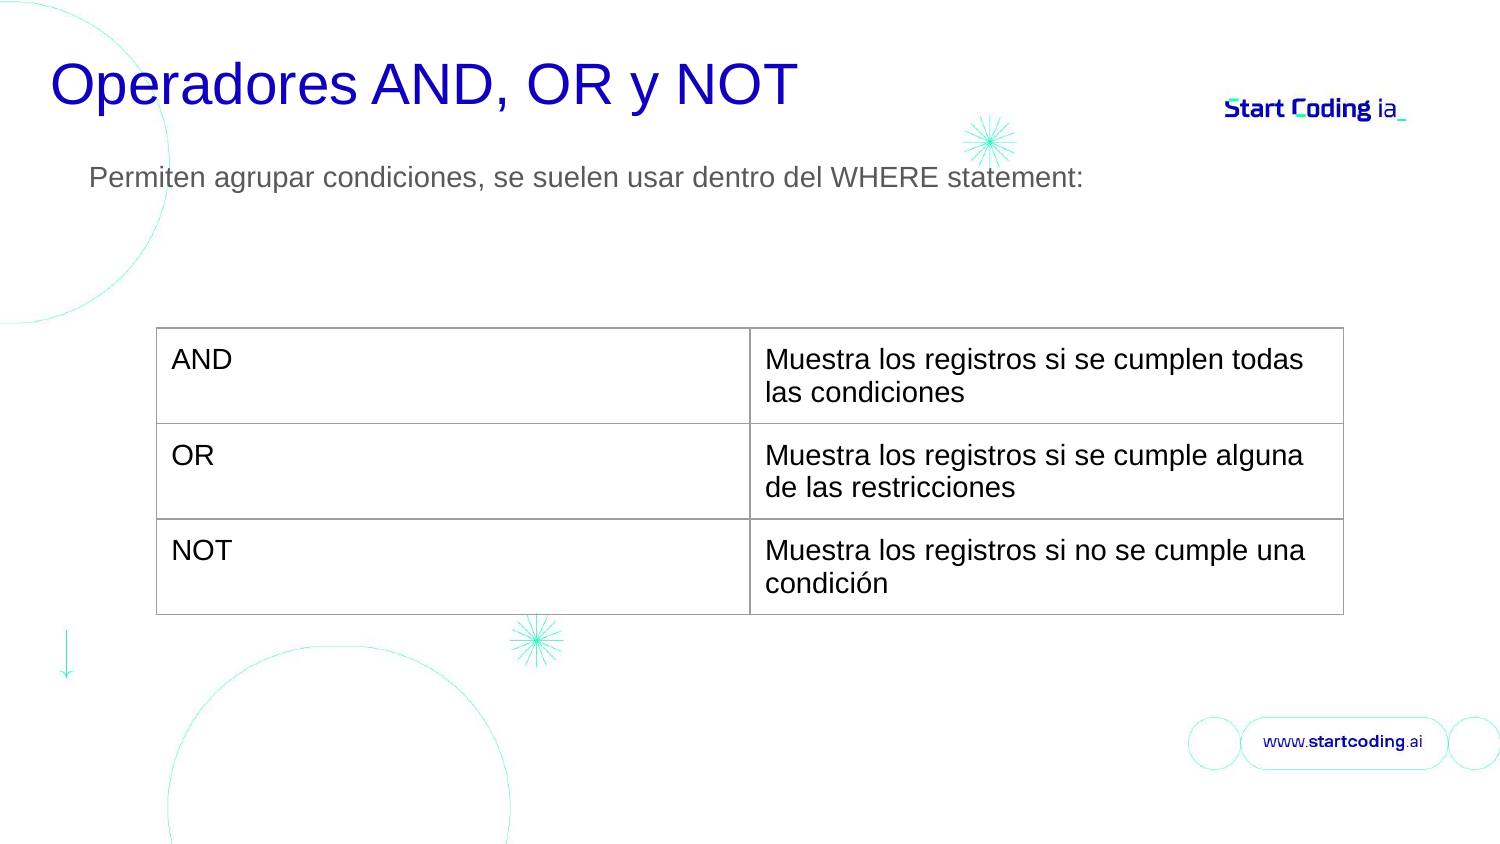

# Operadores AND, OR y NOT
Permiten agrupar condiciones, se suelen usar dentro del WHERE statement:
| AND | Muestra los registros si se cumplen todas las condiciones |
| --- | --- |
| OR | Muestra los registros si se cumple alguna de las restricciones |
| NOT | Muestra los registros si no se cumple una condición |